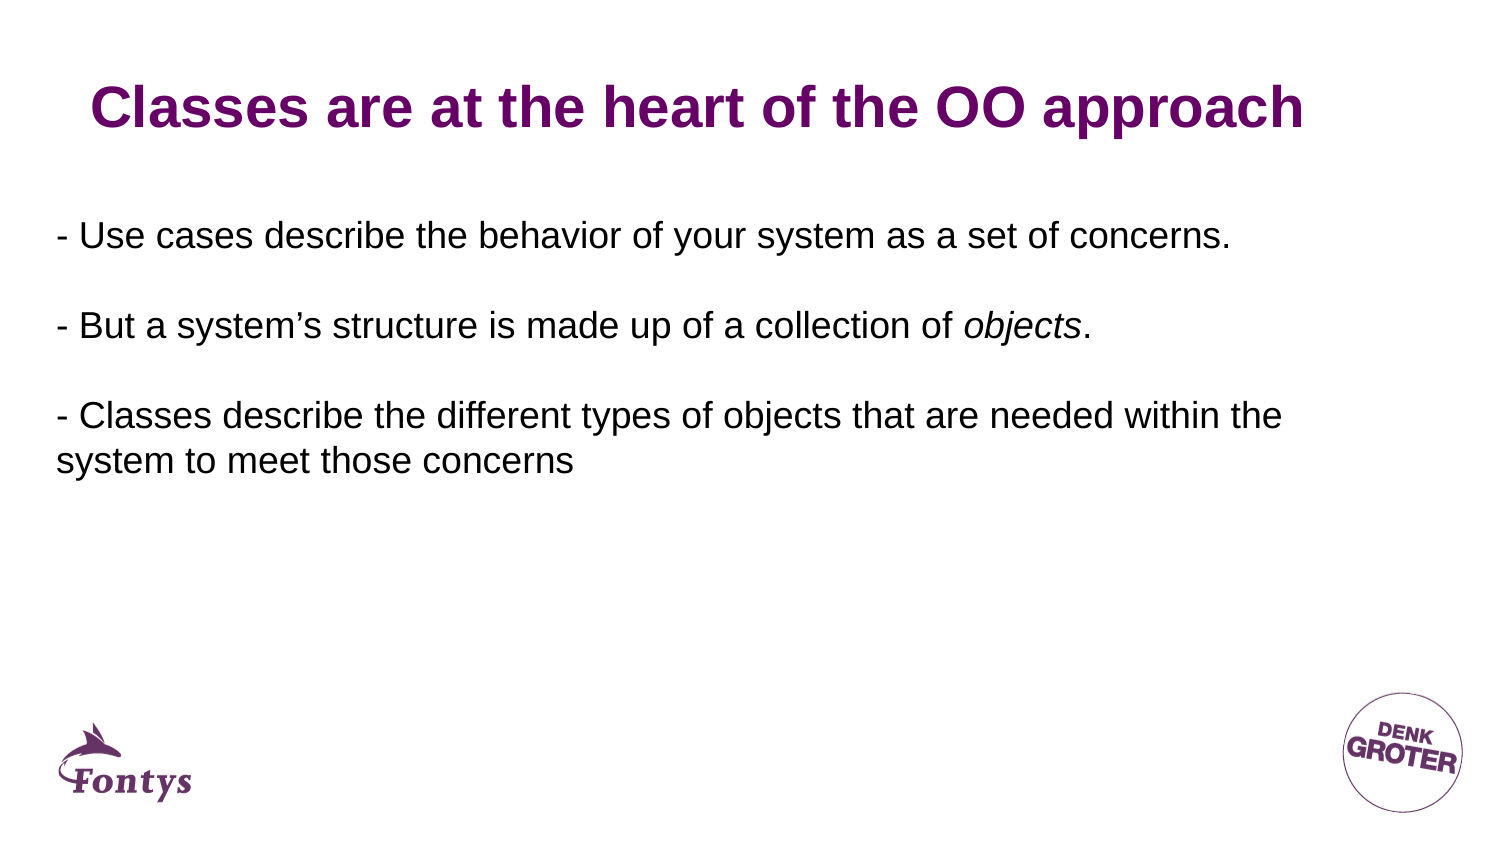

# Classes are at the heart of the OO approach
- Use cases describe the behavior of your system as a set of concerns.

- But a system’s structure is made up of a collection of objects.

- Classes describe the different types of objects that are needed within the  system to meet those concerns